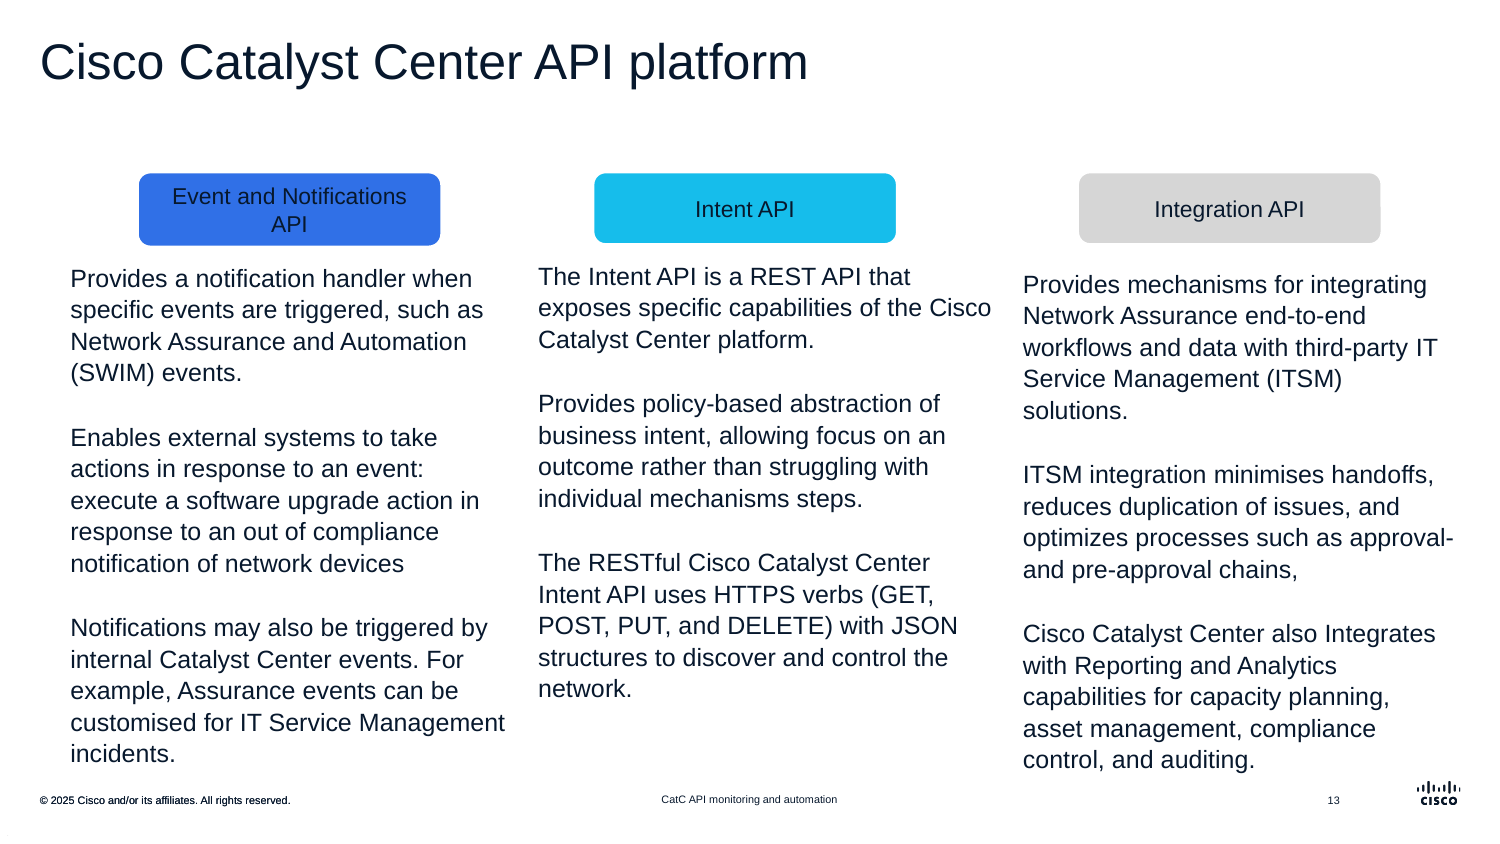

# Cisco Catalyst Center API platform
Event and Notifications API
Intent API
Integration API
Provides mechanisms for integrating Network Assurance end-to-end workflows and data with third-party IT Service Management (ITSM) solutions.
ITSM integration minimises handoffs, reduces duplication of issues, and optimizes processes such as approval- and pre-approval chains,
Cisco Catalyst Center also Integrates with Reporting and Analytics capabilities for capacity planning, asset management, compliance control, and auditing.
The Intent API is a REST API that exposes specific capabilities of the Cisco Catalyst Center platform.
Provides policy-based abstraction of business intent, allowing focus on an outcome rather than struggling with individual mechanisms steps.
The RESTful Cisco Catalyst Center Intent API uses HTTPS verbs (GET, POST, PUT, and DELETE) with JSON structures to discover and control the network.
Provides a notification handler when specific events are triggered, such as Network Assurance and Automation (SWIM) events.
Enables external systems to take
actions in response to an event: execute a software upgrade action in response to an out of compliance notification of network devices
Notifications may also be triggered by internal Catalyst Center events. For example, Assurance events can be customised for IT Service Management incidents.
CatC API monitoring and automation
13